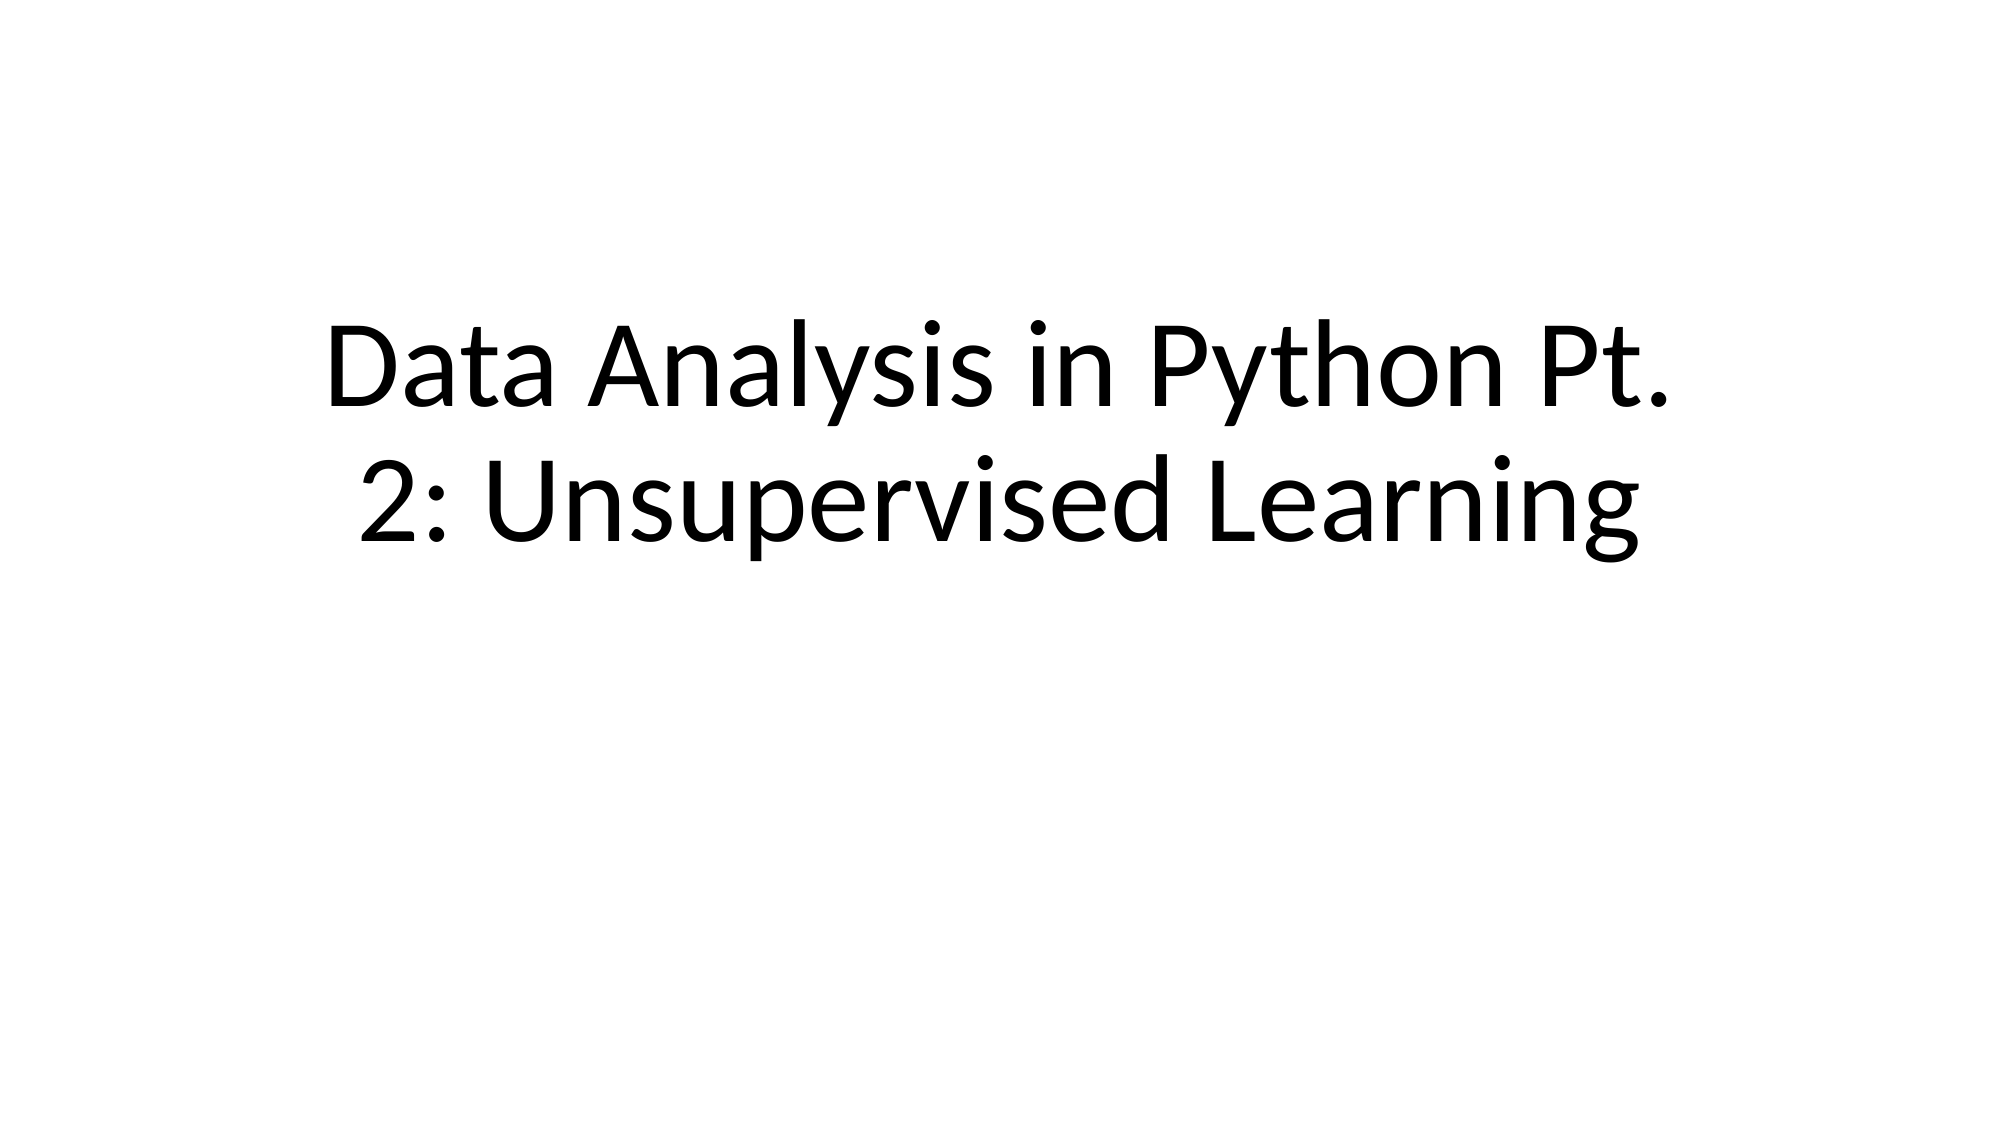

# Data Analysis in Python Pt. 2: Unsupervised Learning